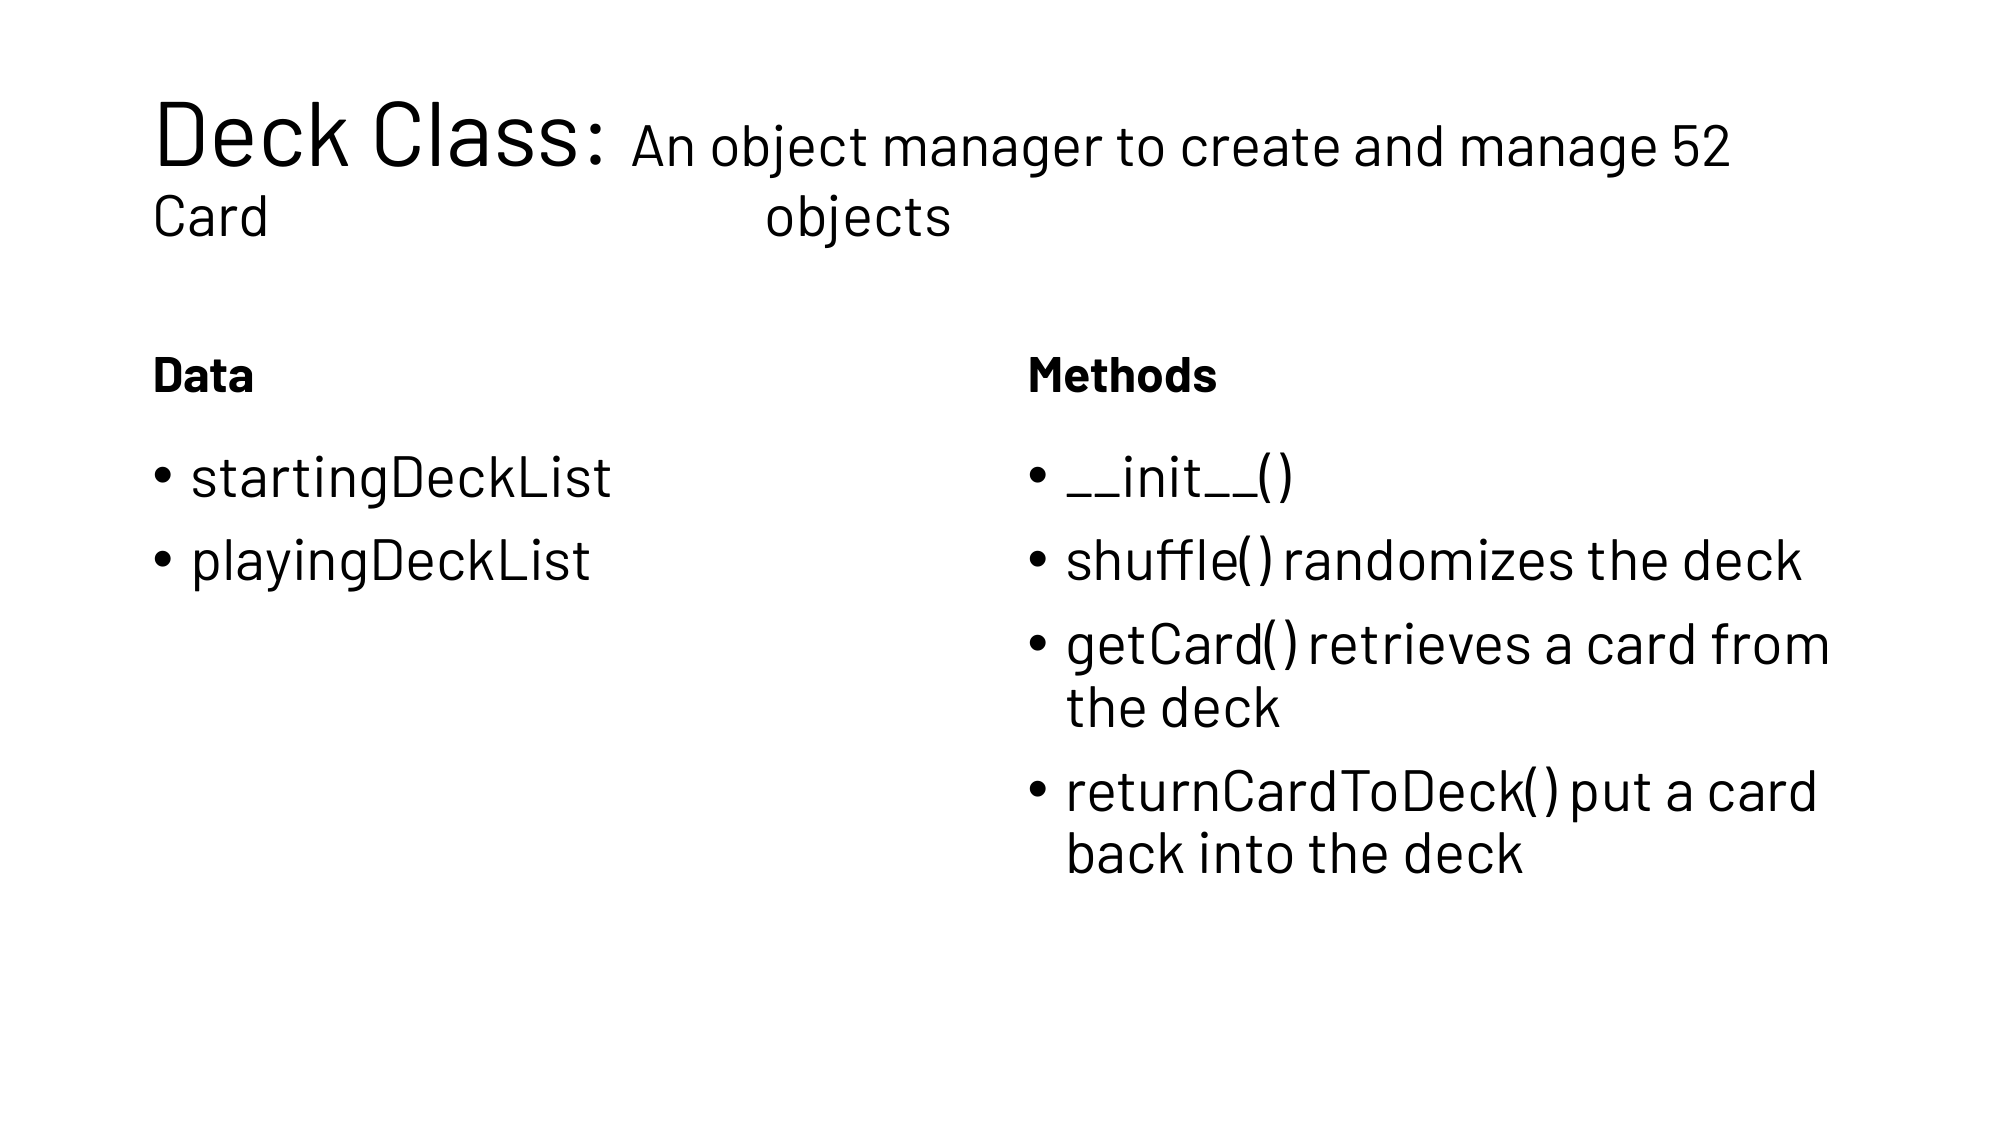

# Deck Class: An object manager to create and manage 52 Card 				 objects
Data
Methods
startingDeckList
playingDeckList

__init__()
shuffle() randomizes the deck
getCard() retrieves a card from the deck
returnCardToDeck() put a card back into the deck